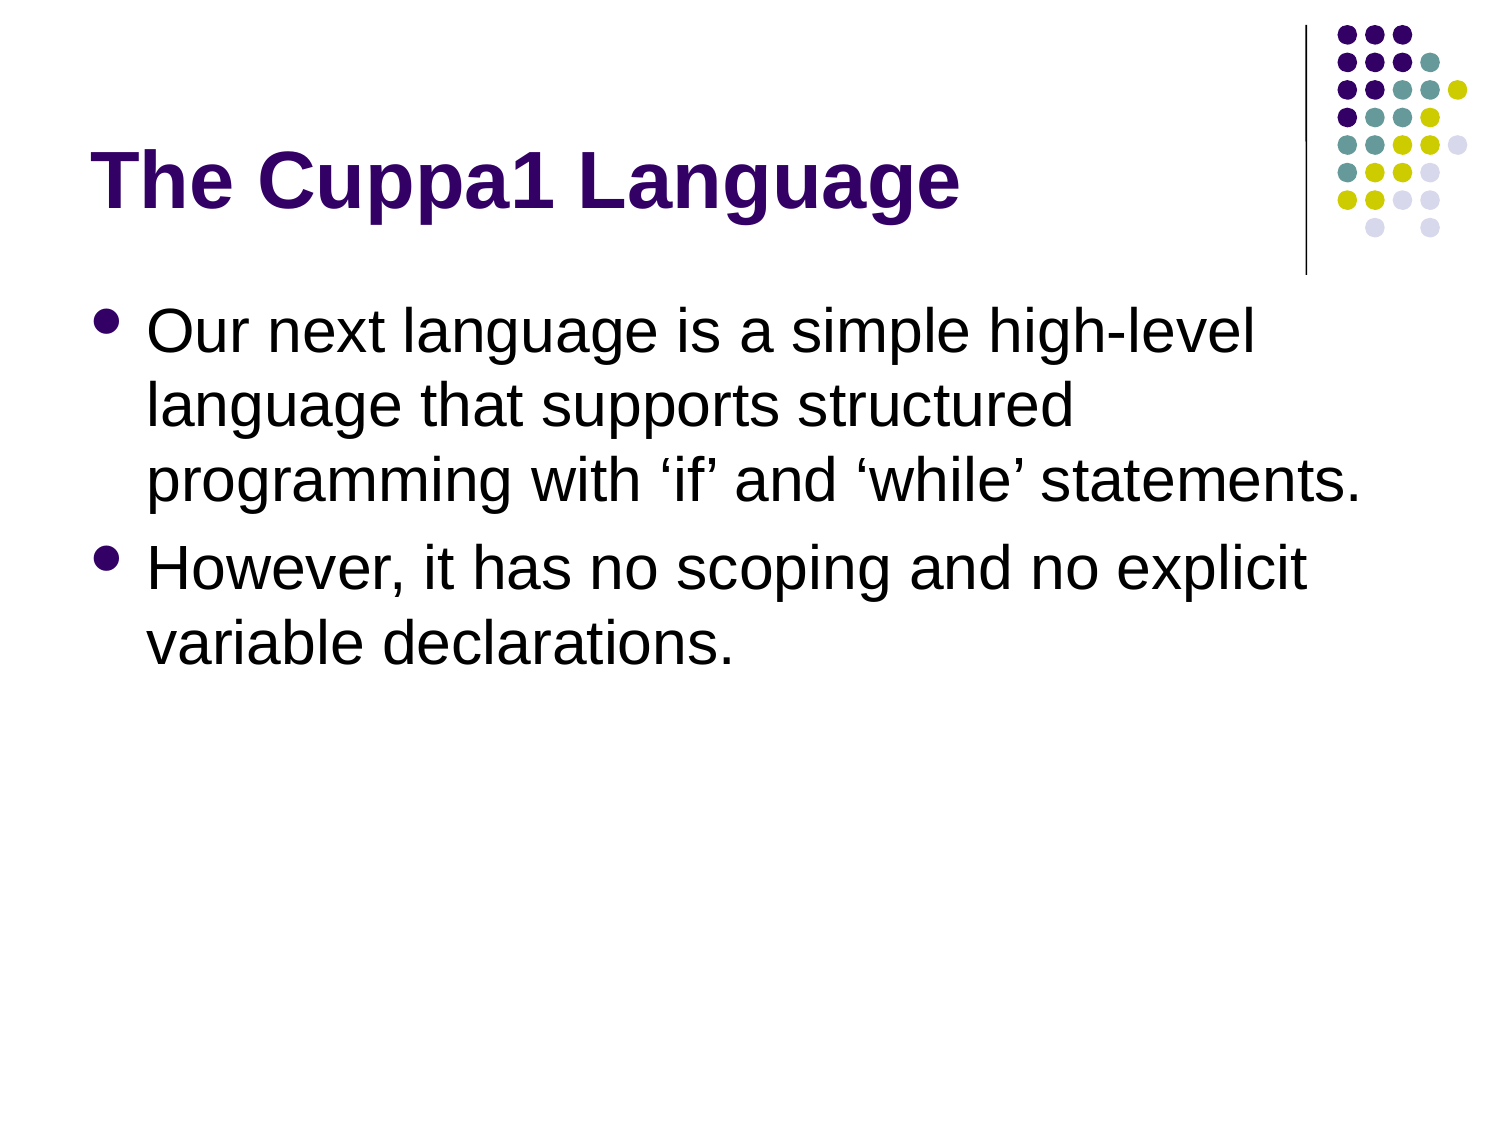

# The Cuppa1 Language
Our next language is a simple high-level language that supports structured programming with ‘if’ and ‘while’ statements.
However, it has no scoping and no explicit variable declarations.